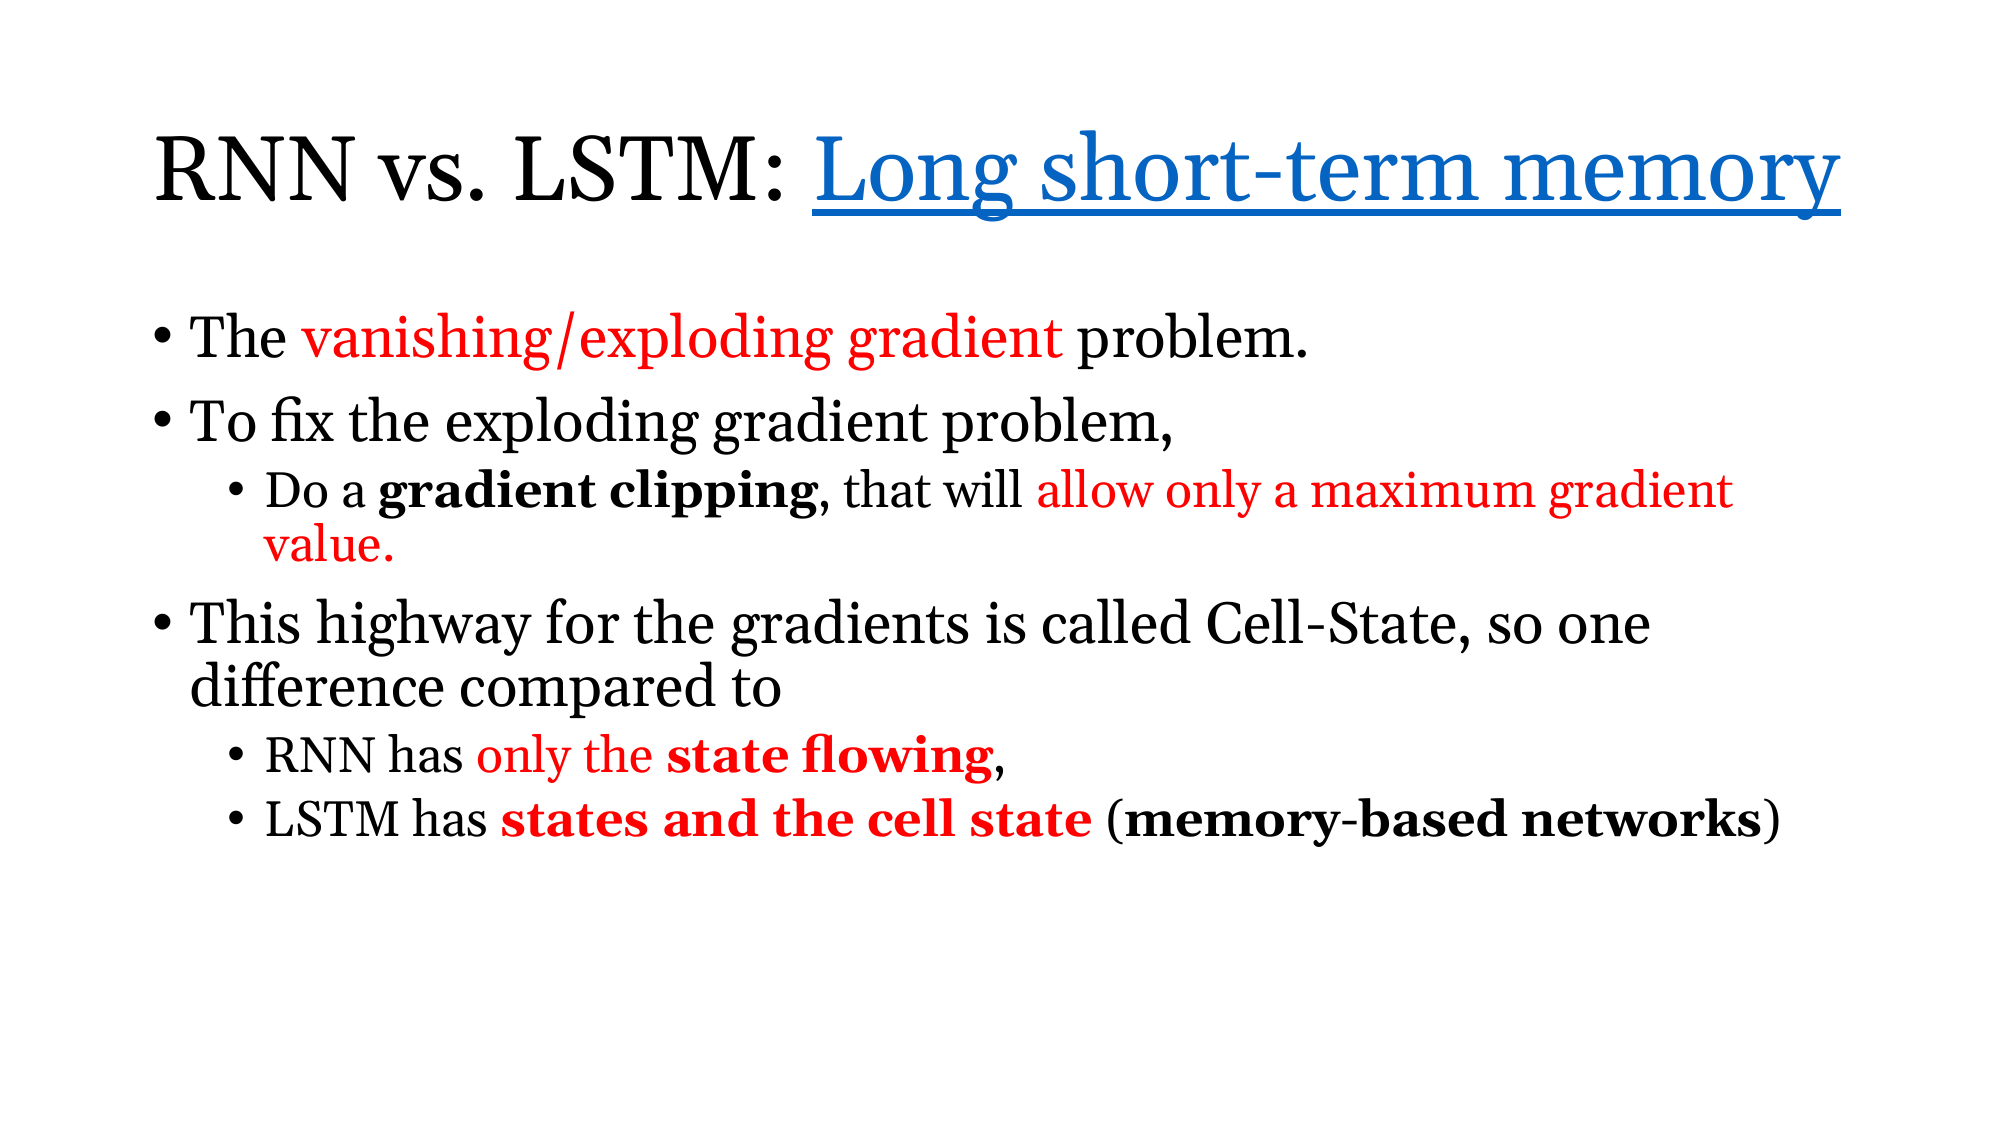

# RNN vs. LSTM: Long short-term memory
The vanishing/exploding gradient problem.
To fix the exploding gradient problem,
Do a gradient clipping, that will allow only a maximum gradient value.
This highway for the gradients is called Cell-State, so one difference compared to
RNN has only the state flowing,
LSTM has states and the cell state (memory-based networks)